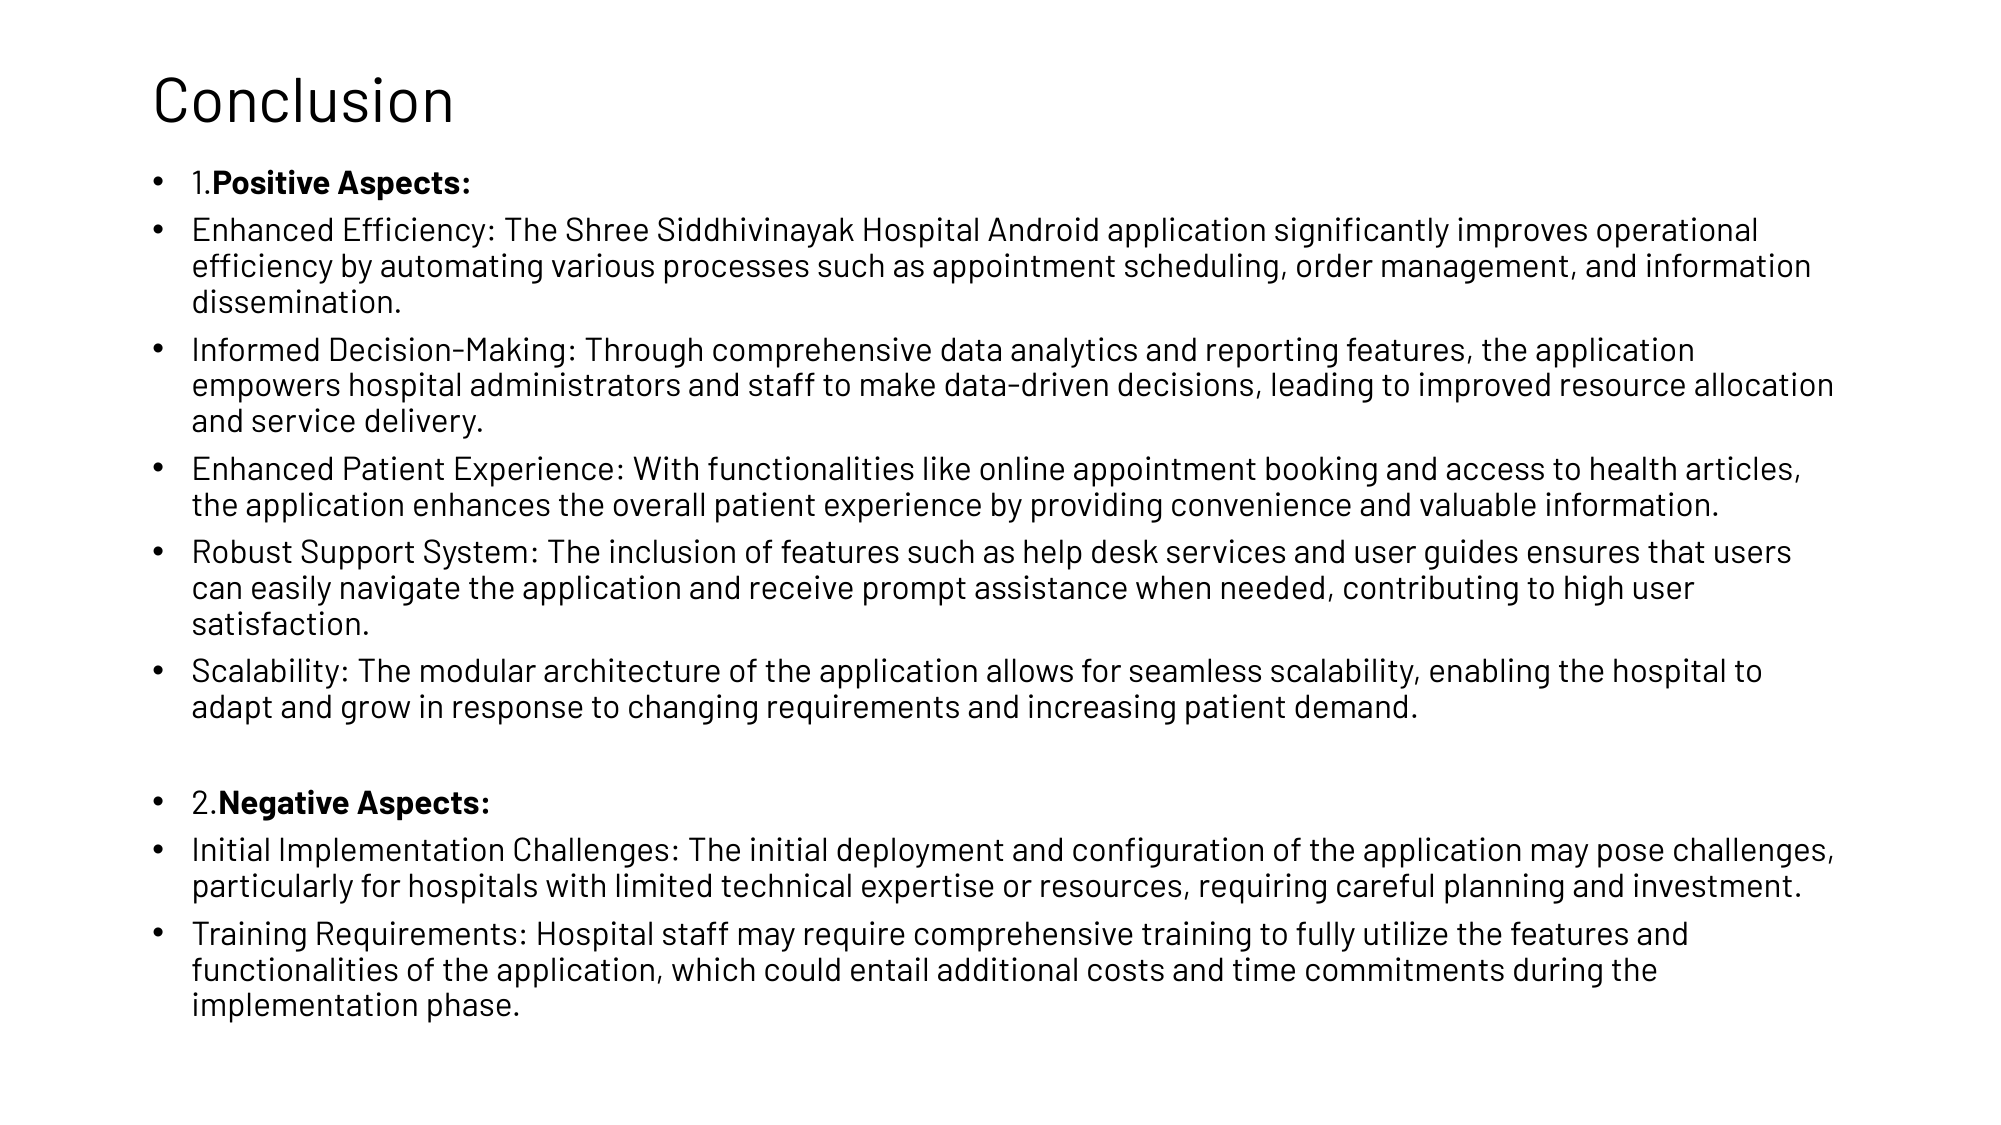

# Conclusion
1.Positive Aspects:
Enhanced Efficiency: The Shree Siddhivinayak Hospital Android application significantly improves operational efficiency by automating various processes such as appointment scheduling, order management, and information dissemination.
Informed Decision-Making: Through comprehensive data analytics and reporting features, the application empowers hospital administrators and staff to make data-driven decisions, leading to improved resource allocation and service delivery.
Enhanced Patient Experience: With functionalities like online appointment booking and access to health articles, the application enhances the overall patient experience by providing convenience and valuable information.
Robust Support System: The inclusion of features such as help desk services and user guides ensures that users can easily navigate the application and receive prompt assistance when needed, contributing to high user satisfaction.
Scalability: The modular architecture of the application allows for seamless scalability, enabling the hospital to adapt and grow in response to changing requirements and increasing patient demand.

2.Negative Aspects:
Initial Implementation Challenges: The initial deployment and configuration of the application may pose challenges, particularly for hospitals with limited technical expertise or resources, requiring careful planning and investment.
Training Requirements: Hospital staff may require comprehensive training to fully utilize the features and functionalities of the application, which could entail additional costs and time commitments during the implementation phase.